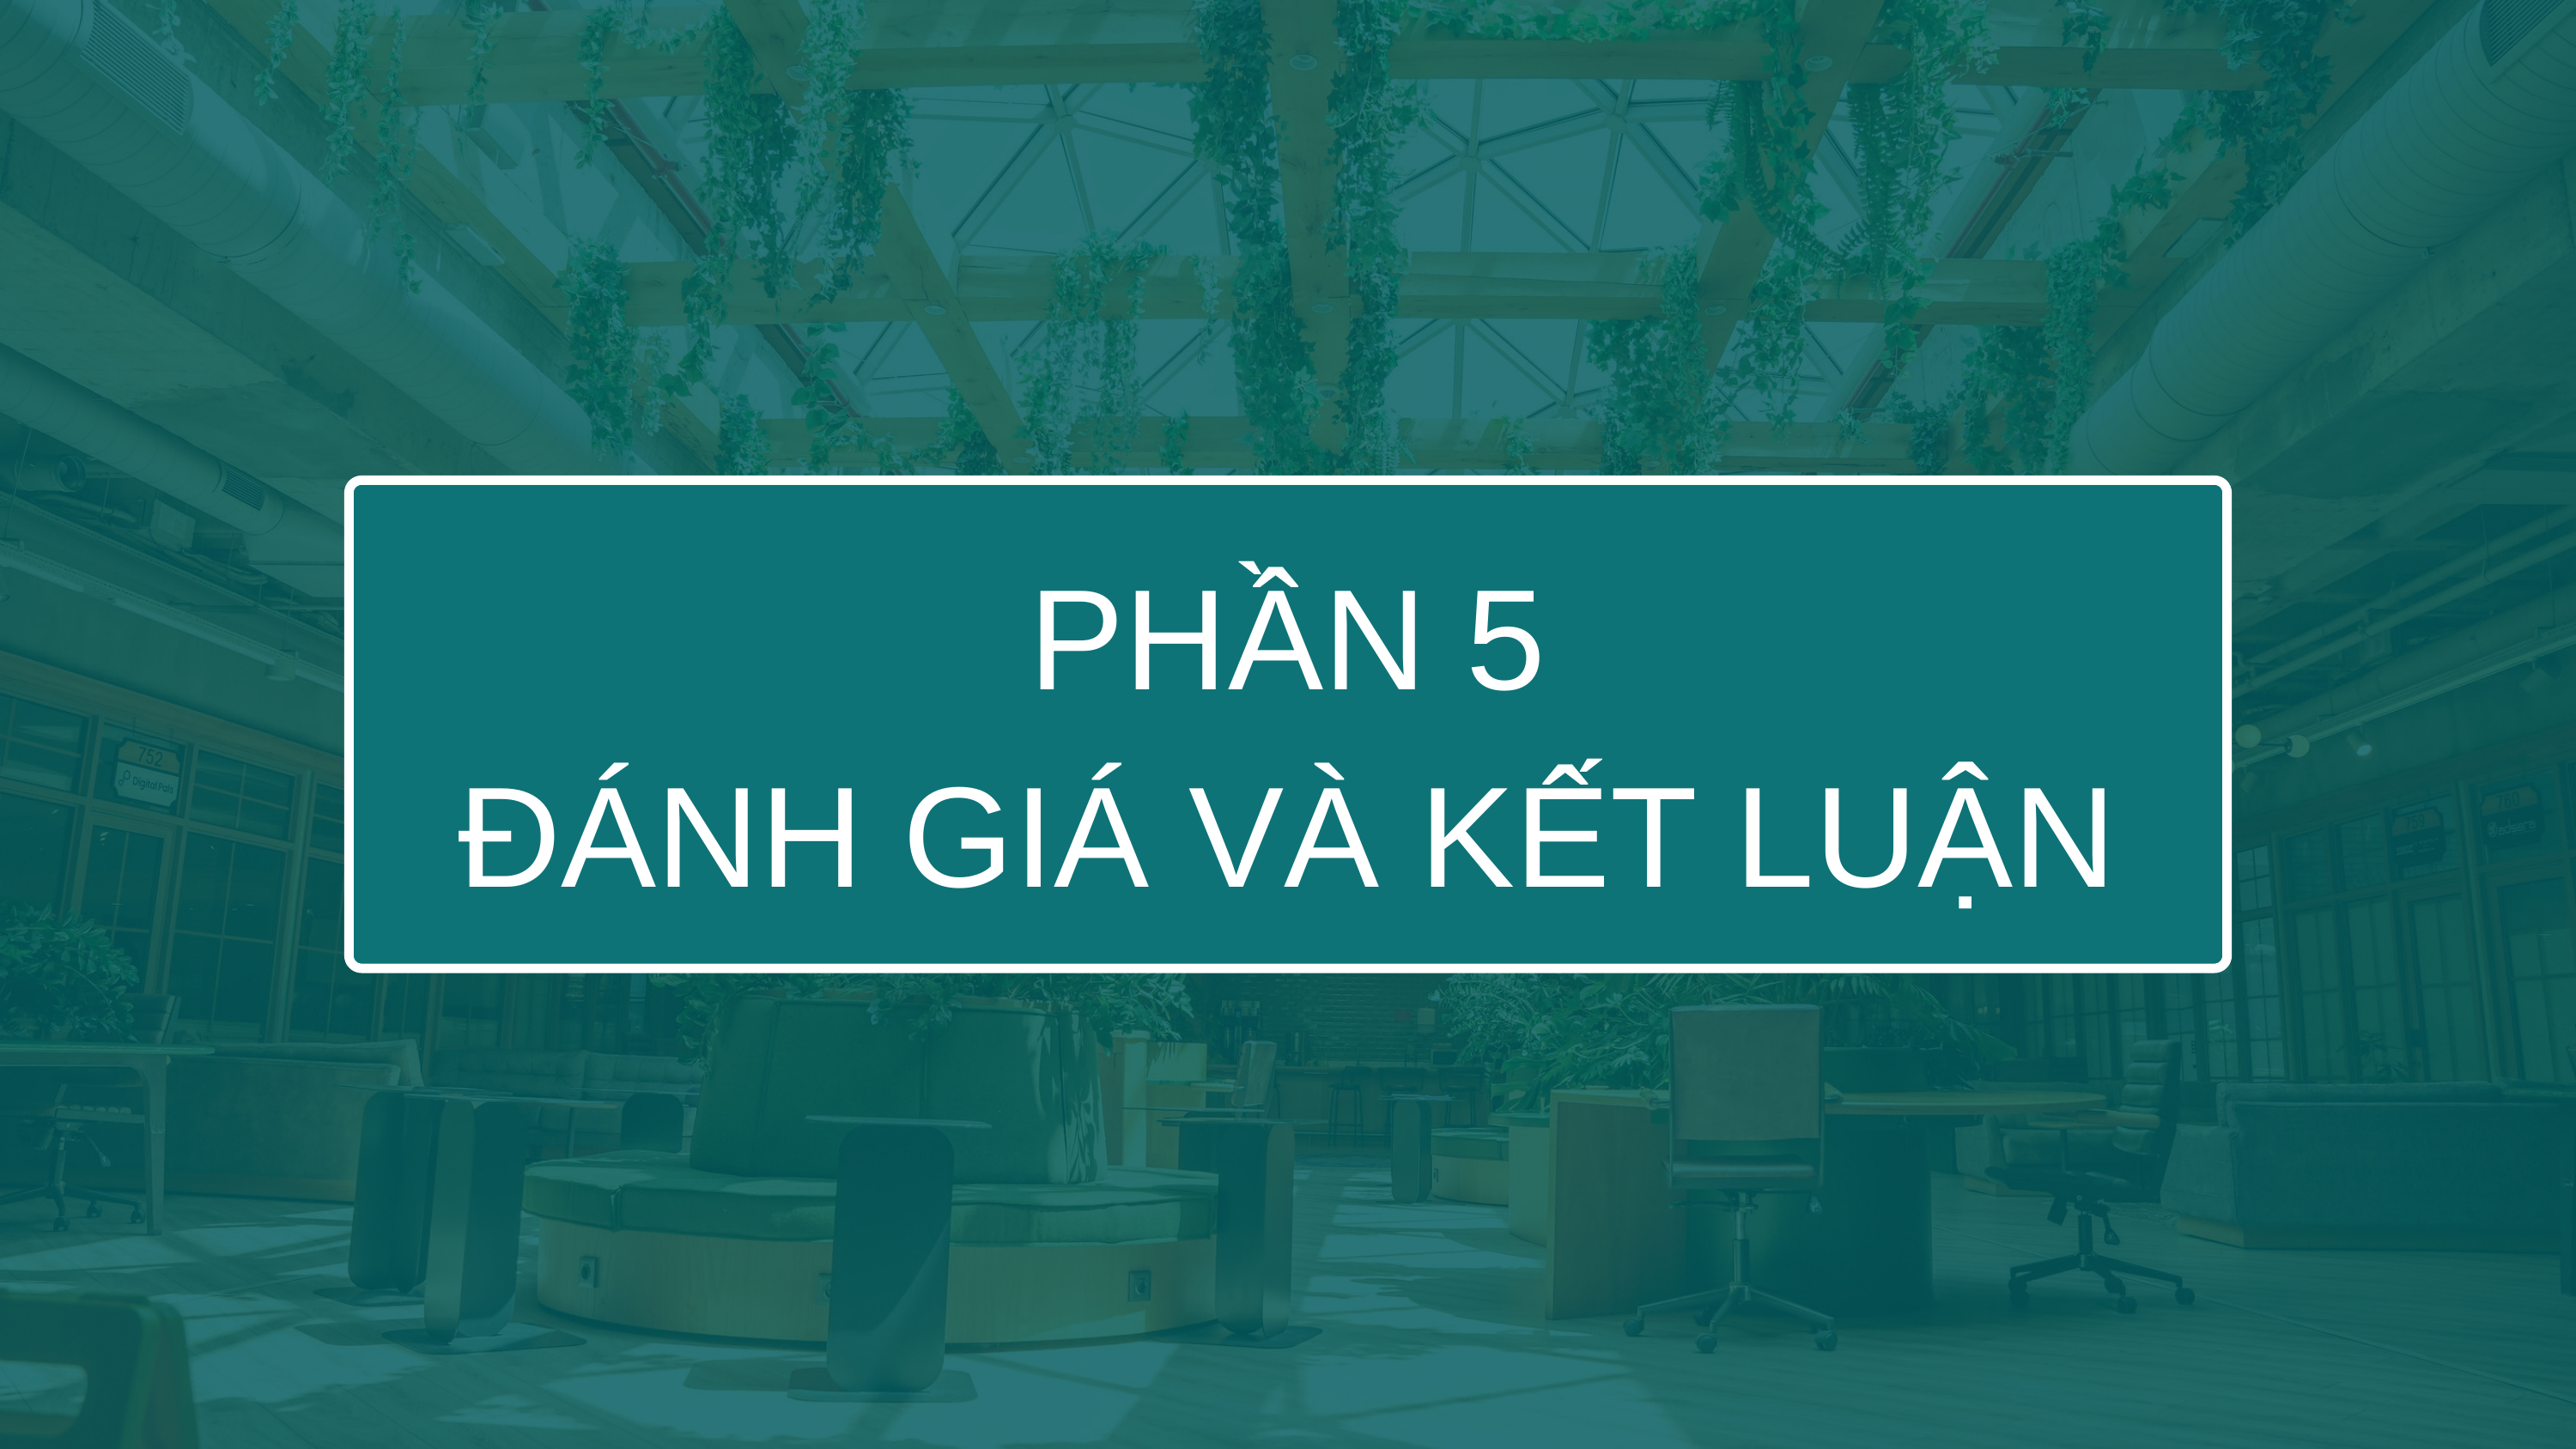

PHẦN 5
ĐÁNH GIÁ VÀ KẾT LUẬN